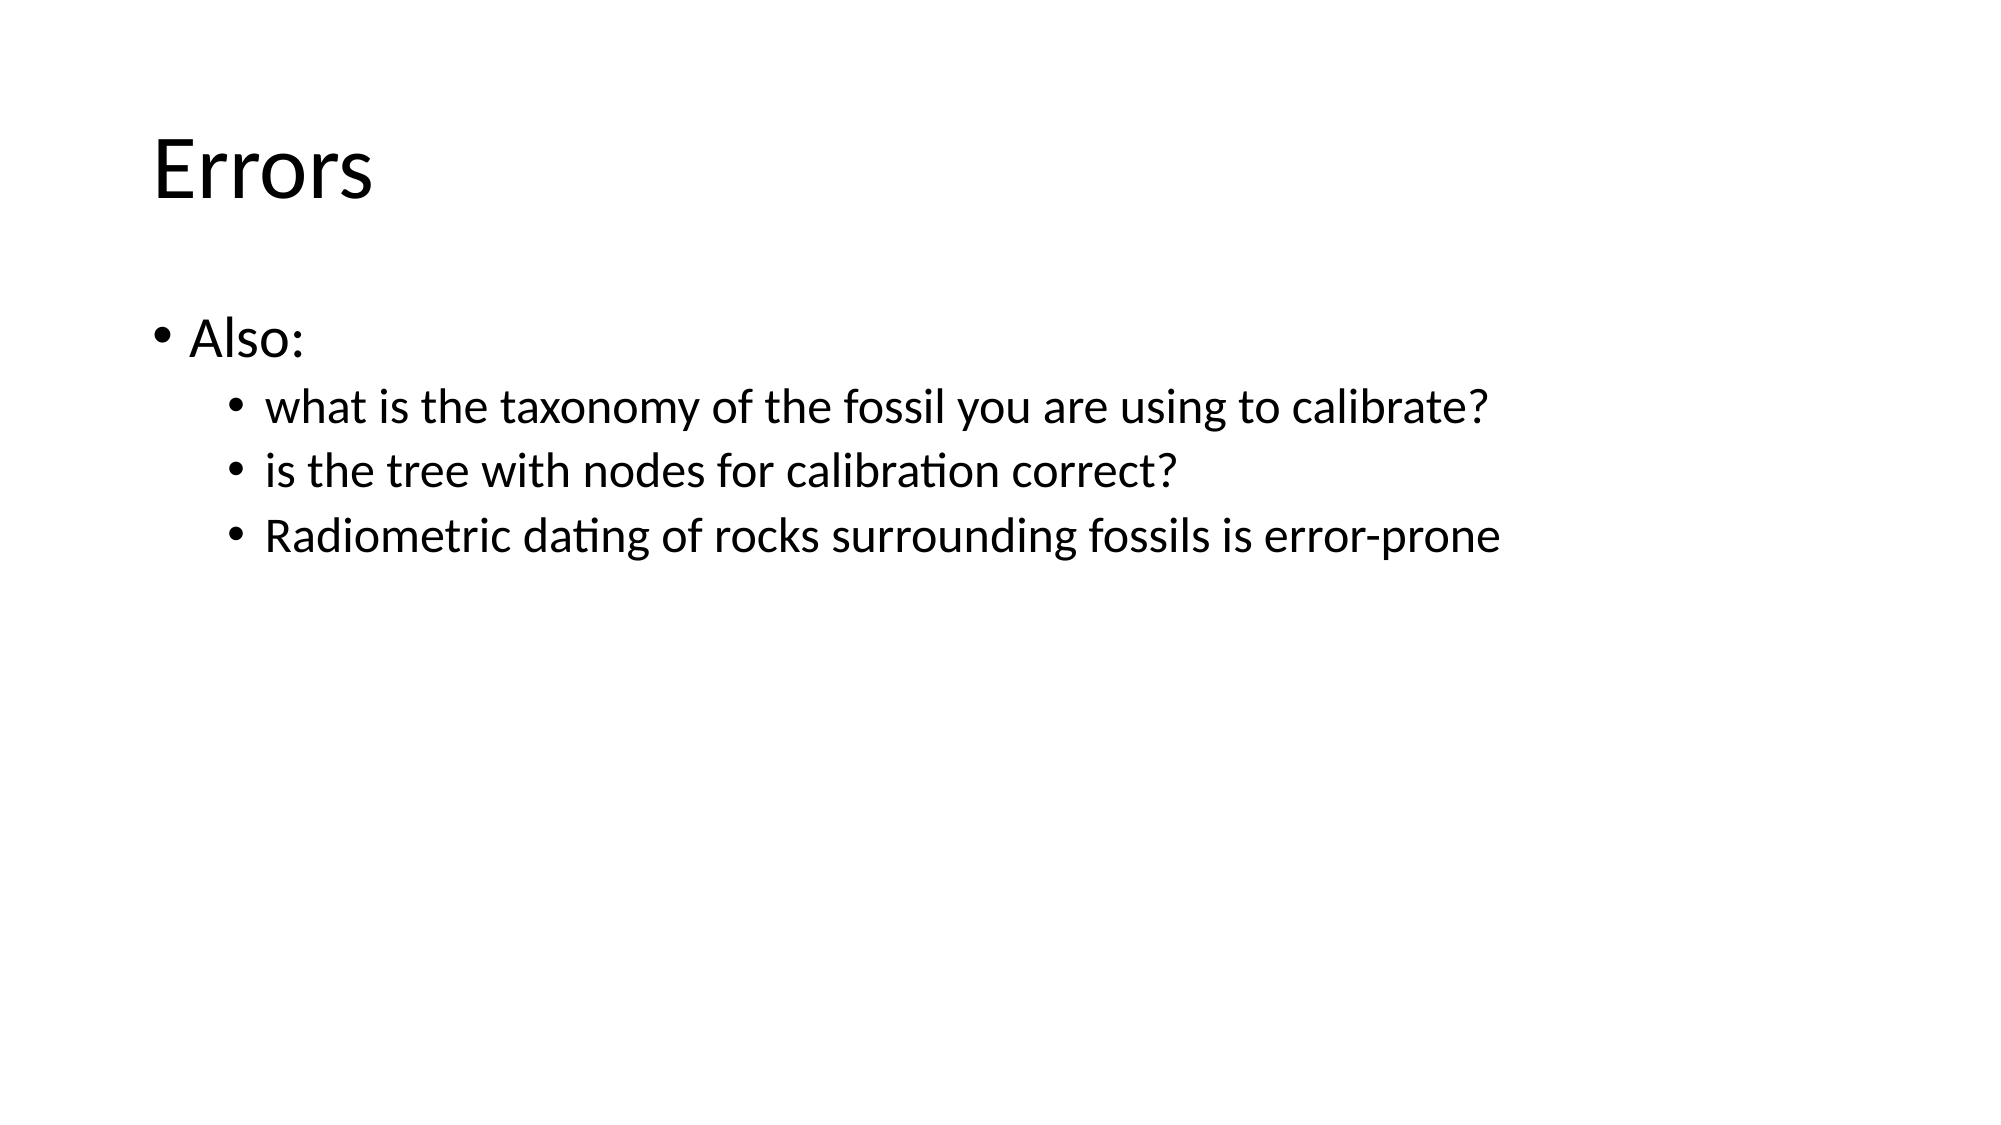

# Errors
Also:
what is the taxonomy of the fossil you are using to calibrate?
is the tree with nodes for calibration correct?
Radiometric dating of rocks surrounding fossils is error-prone